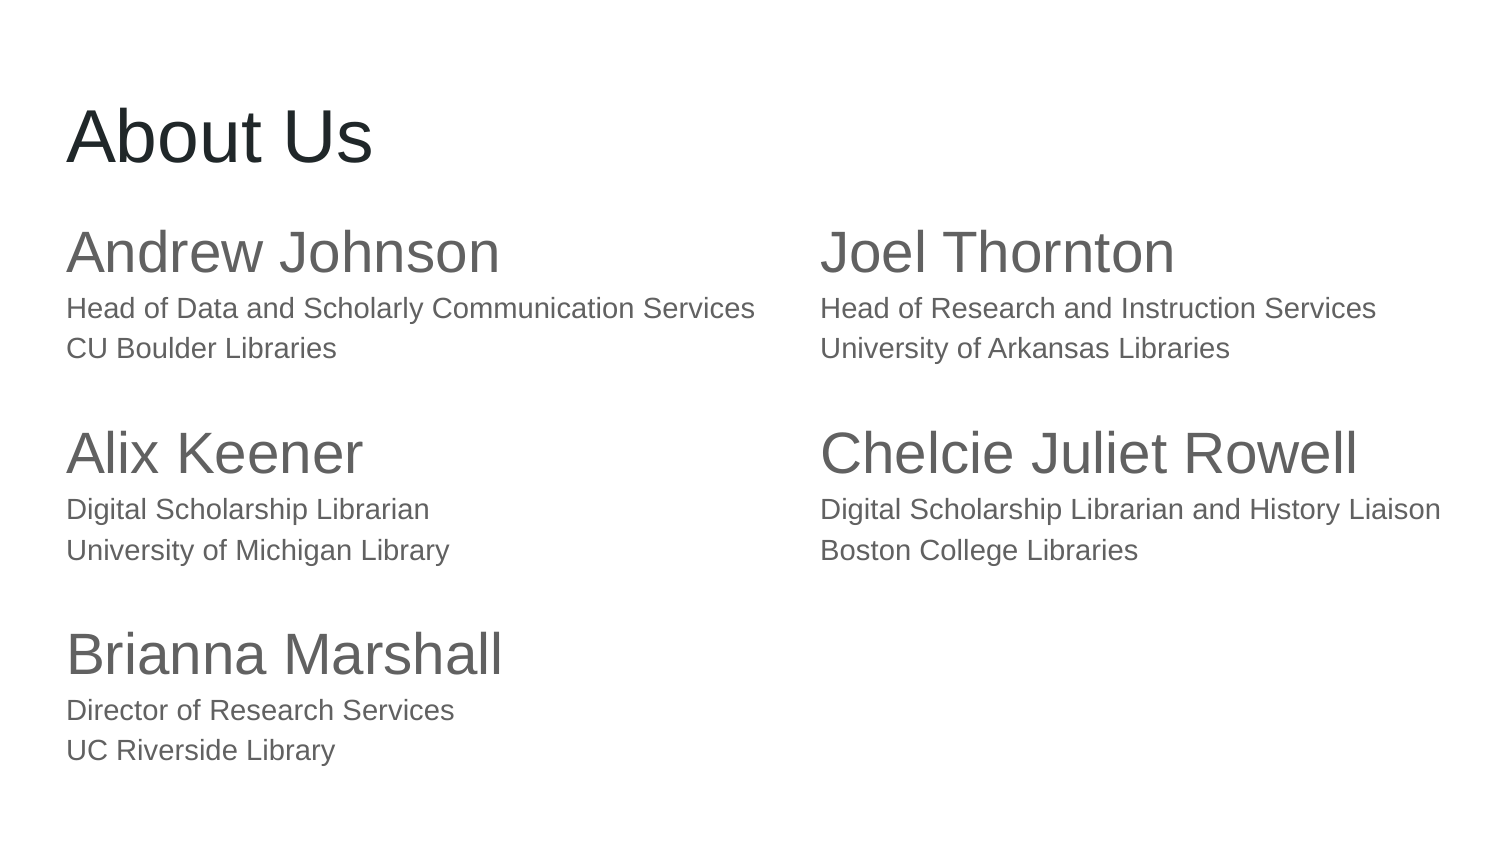

# About Us
Andrew Johnson
Head of Data and Scholarly Communication Services
CU Boulder Libraries

Alix Keener
Digital Scholarship Librarian
University of Michigan Library

Brianna Marshall
Director of Research Services
UC Riverside Library
Joel Thornton
Head of Research and Instruction Services
University of Arkansas Libraries

Chelcie Juliet Rowell
Digital Scholarship Librarian and History Liaison
Boston College Libraries